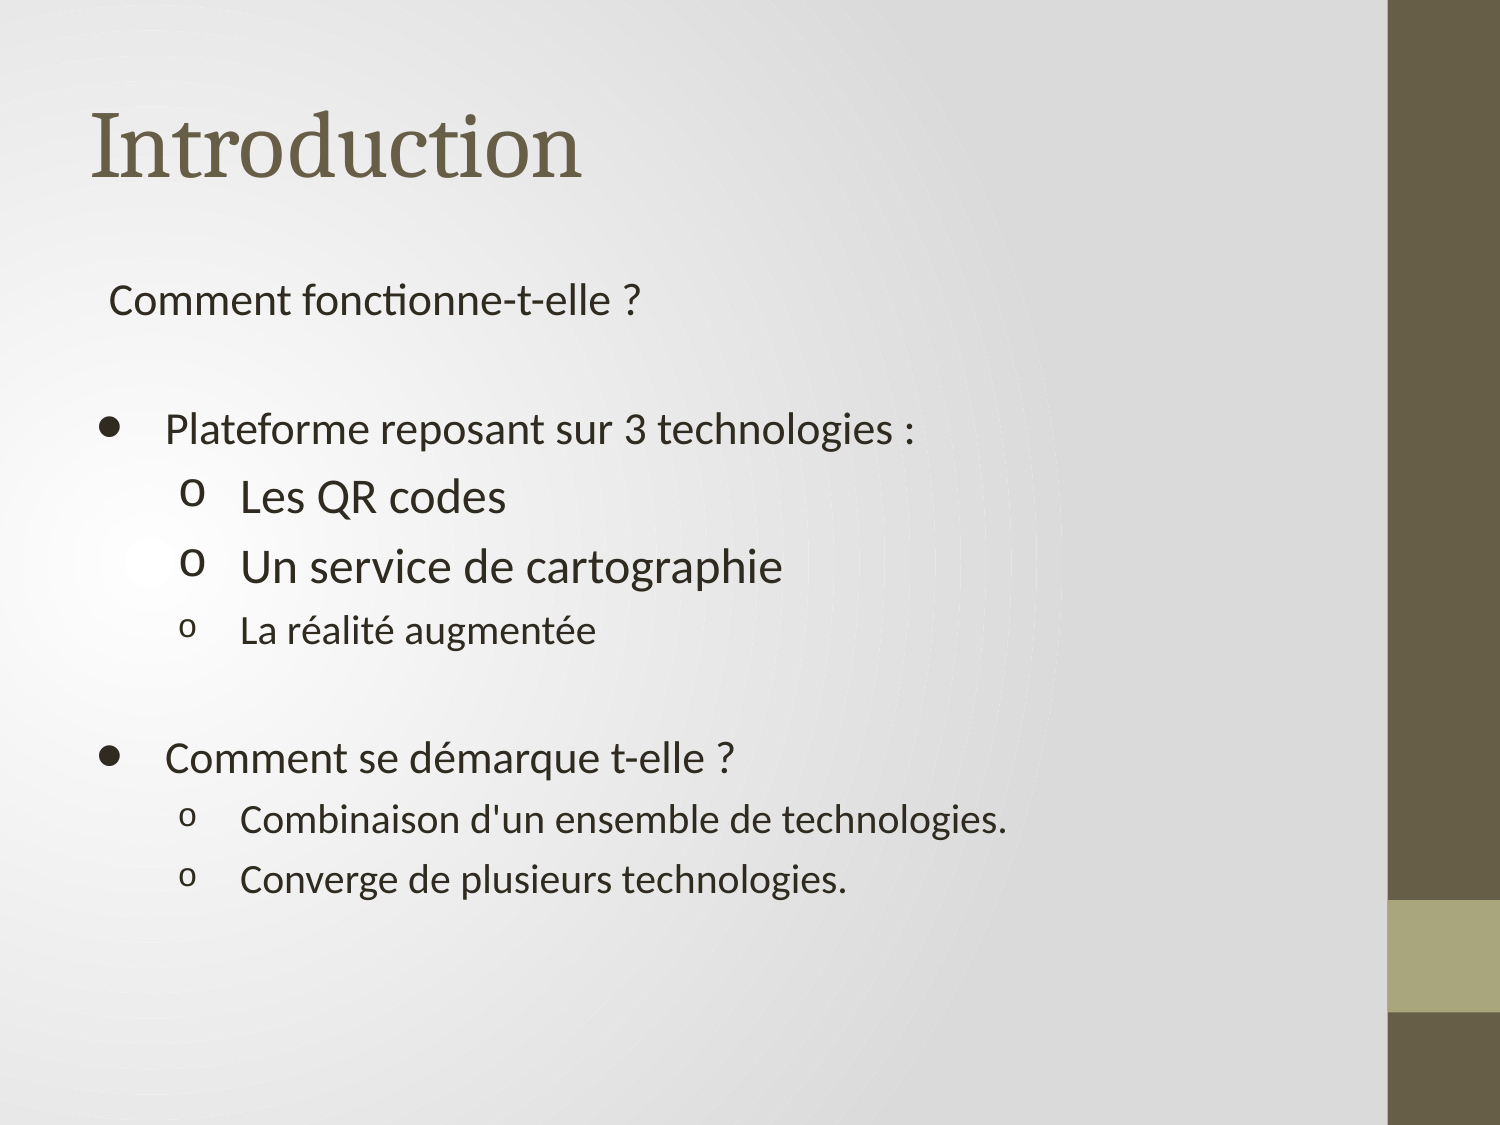

# Introduction
Comment fonctionne-t-elle ?

Plateforme reposant sur 3 technologies :
Les QR codes
Un service de cartographie
La réalité augmentée

Comment se démarque t-elle ?
Combinaison d'un ensemble de technologies.
Converge de plusieurs technologies.